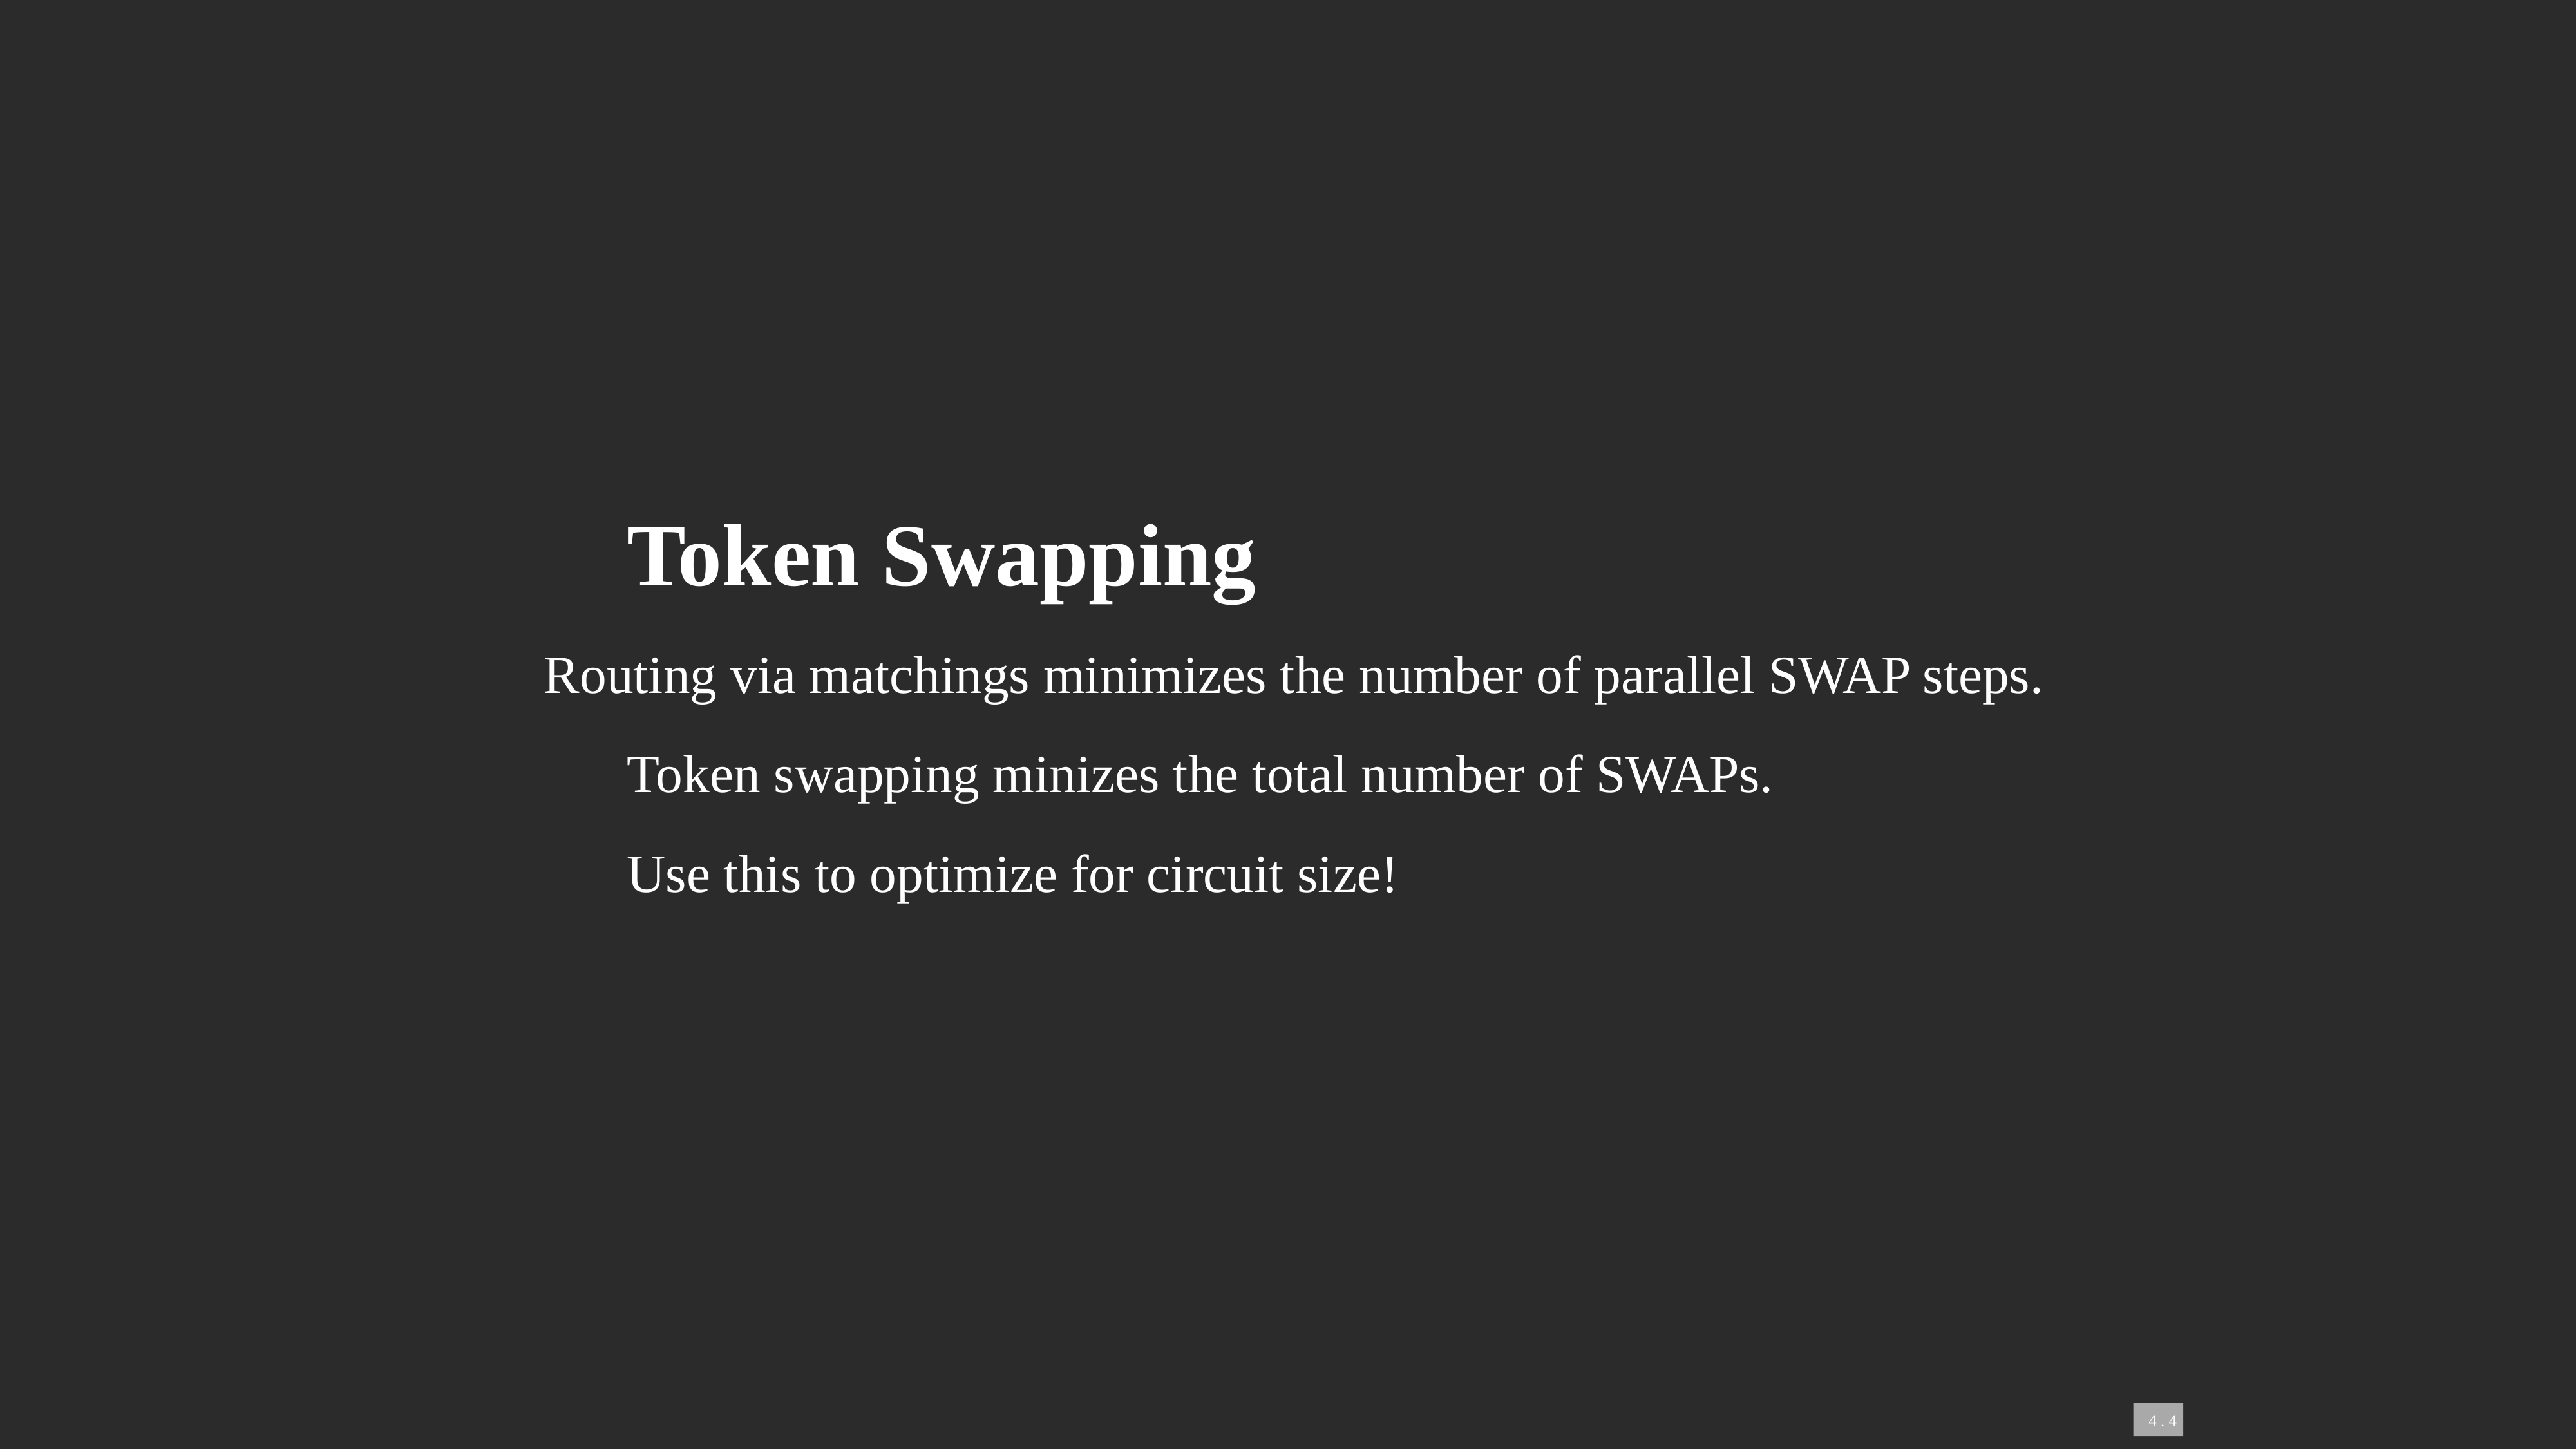

Token Swapping

 Routing via matchings minimizes the number of parallel SWAP steps.

	Token swapping minizes the total number of SWAPs.

	Use this to optimize for circuit size!

 4 . 4